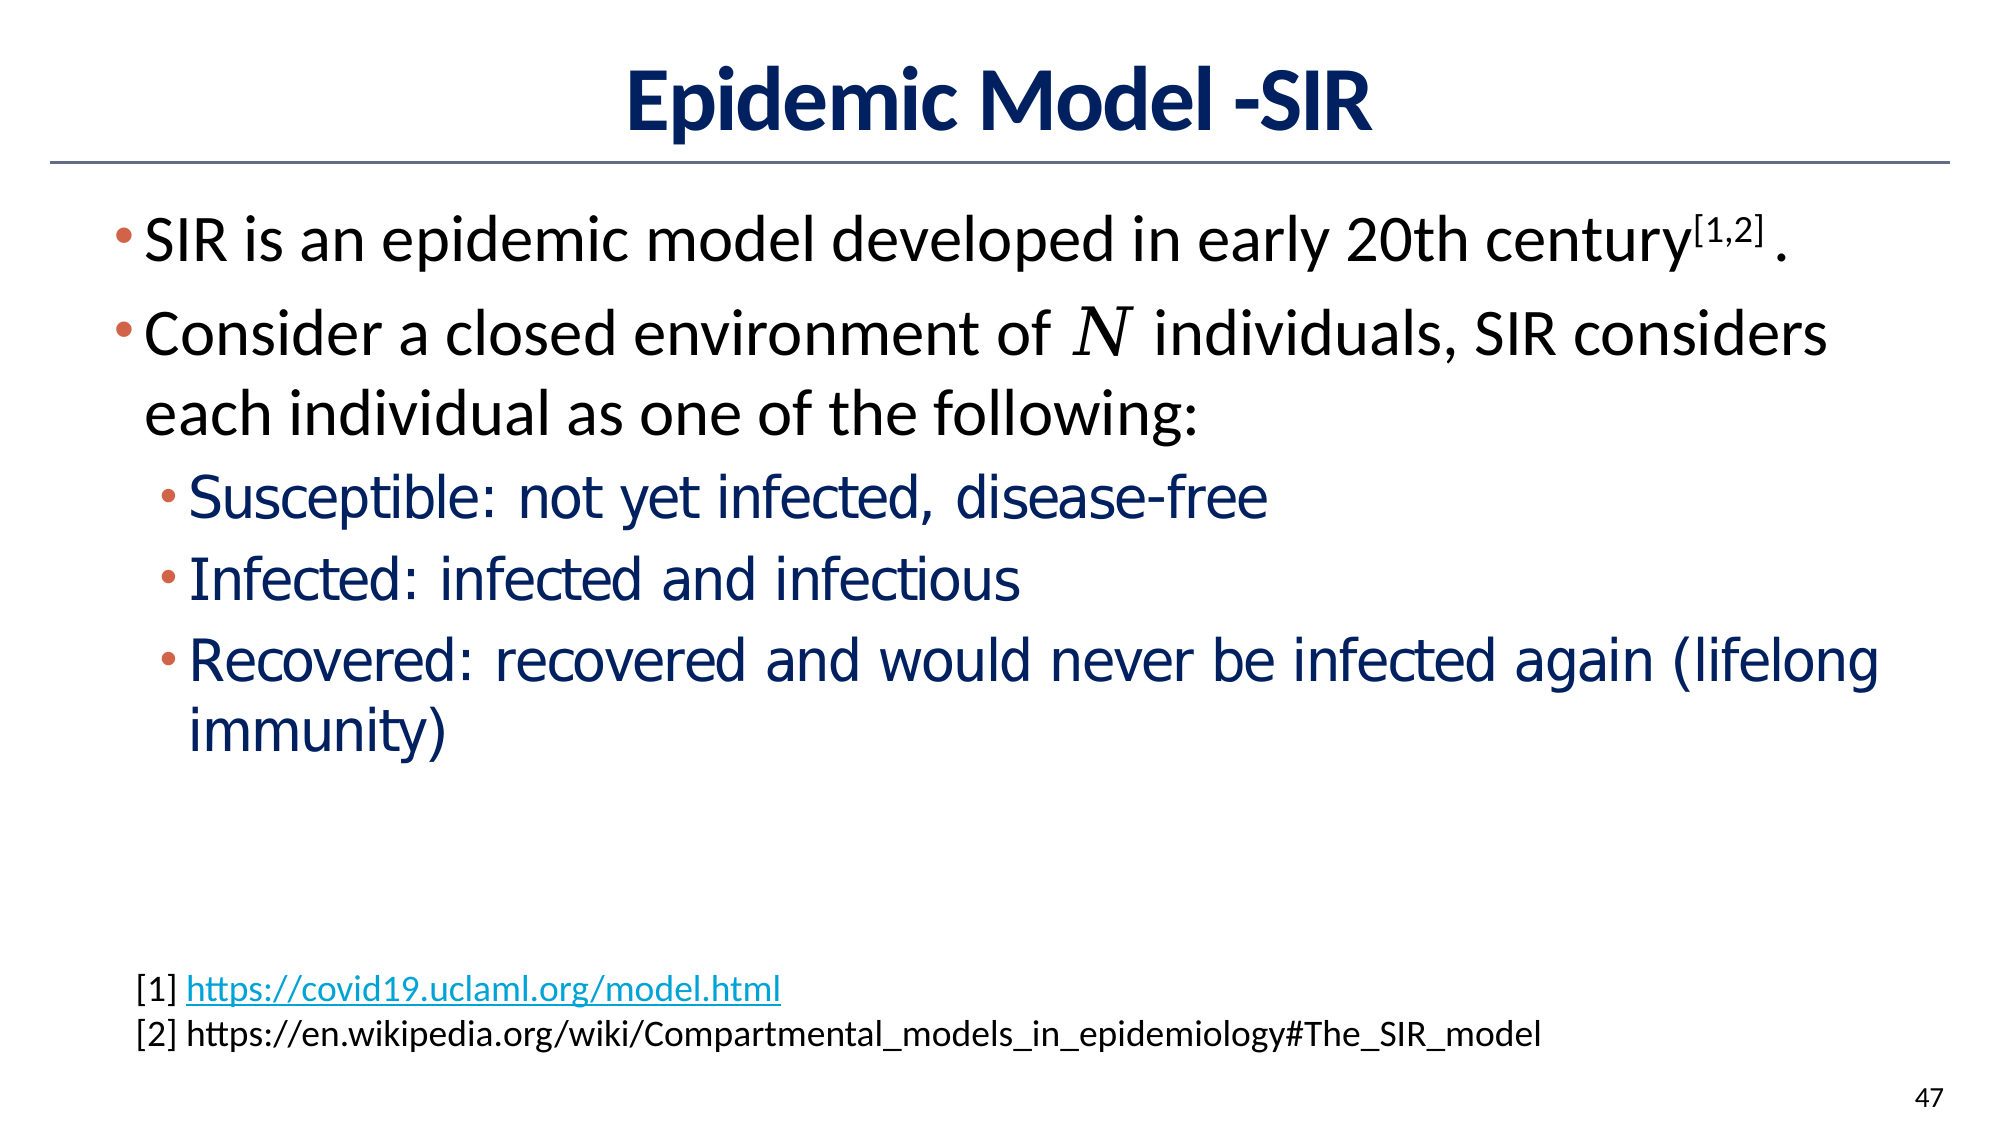

# Epidemic Model -SIR
SIR is an epidemic model developed in early 20th century[1,2] .
Consider a closed environment of 𝑁 individuals, SIR considers each individual as one of the following:
Susceptible: not yet infected, disease-free
Infected: infected and infectious
Recovered: recovered and would never be infected again (lifelong immunity)

[1] https://covid19.uclaml.org/model.html
[2] https://en.wikipedia.org/wiki/Compartmental_models_in_epidemiology#The_SIR_model
47